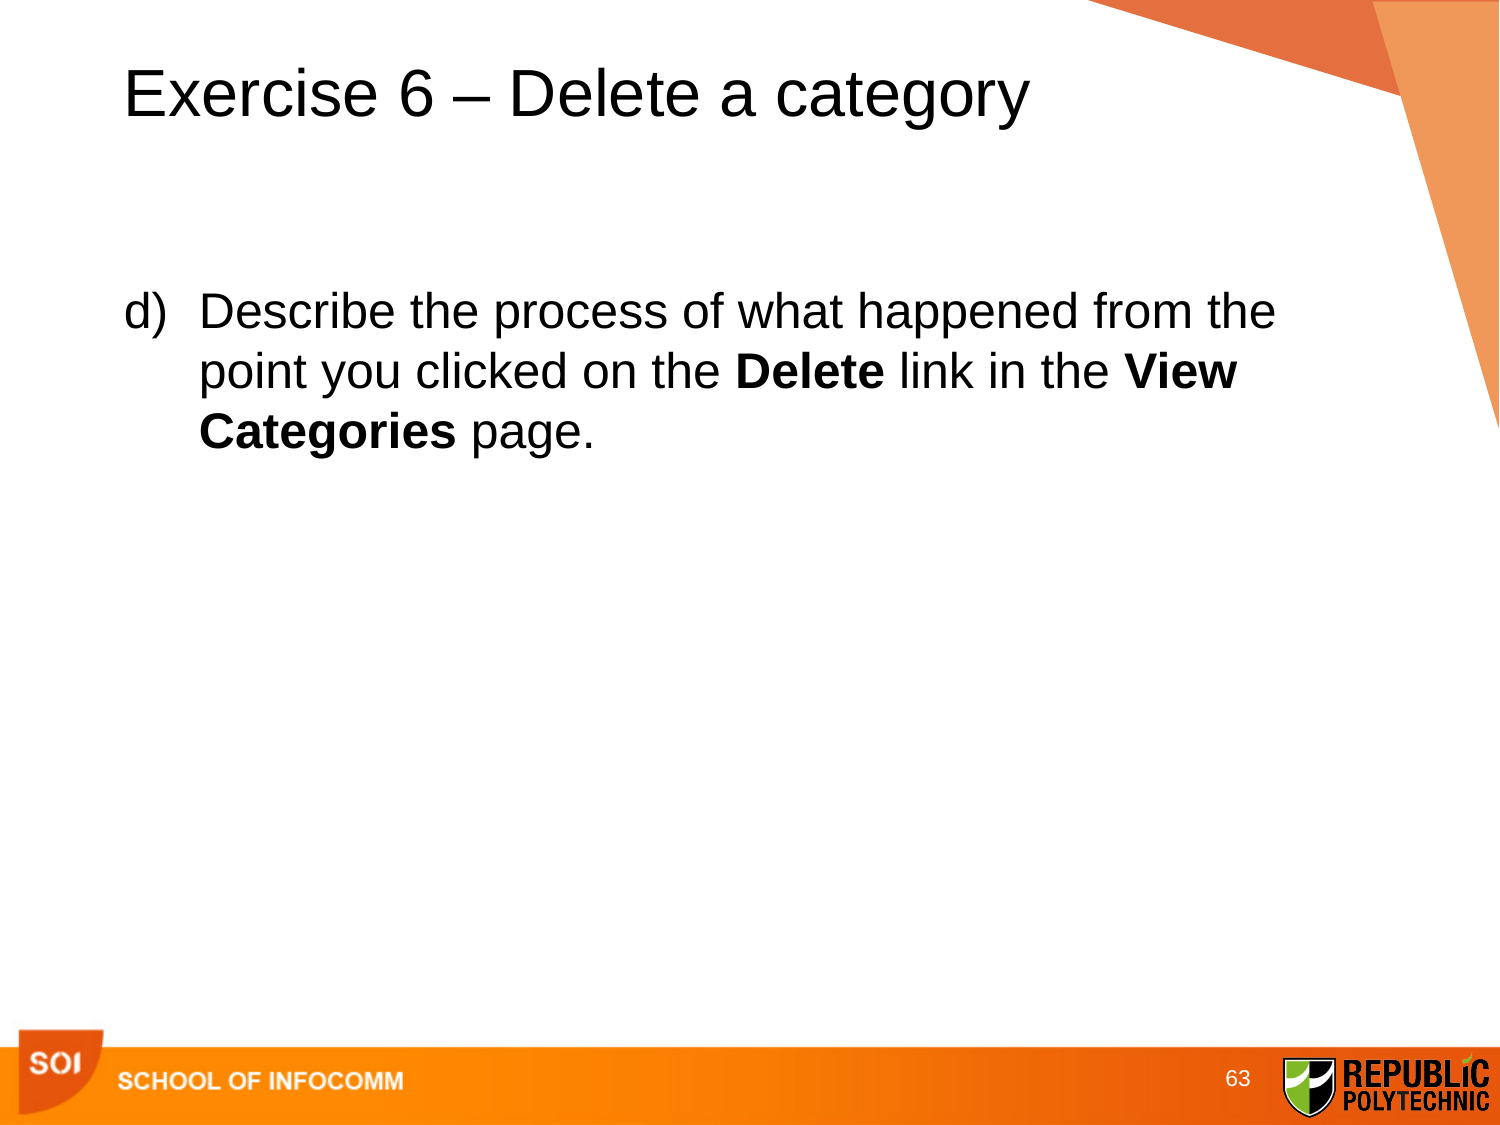

# Exercise 6 – Delete a category
Describe the process of what happened from the point you clicked on the Delete link in the View Categories page.
63